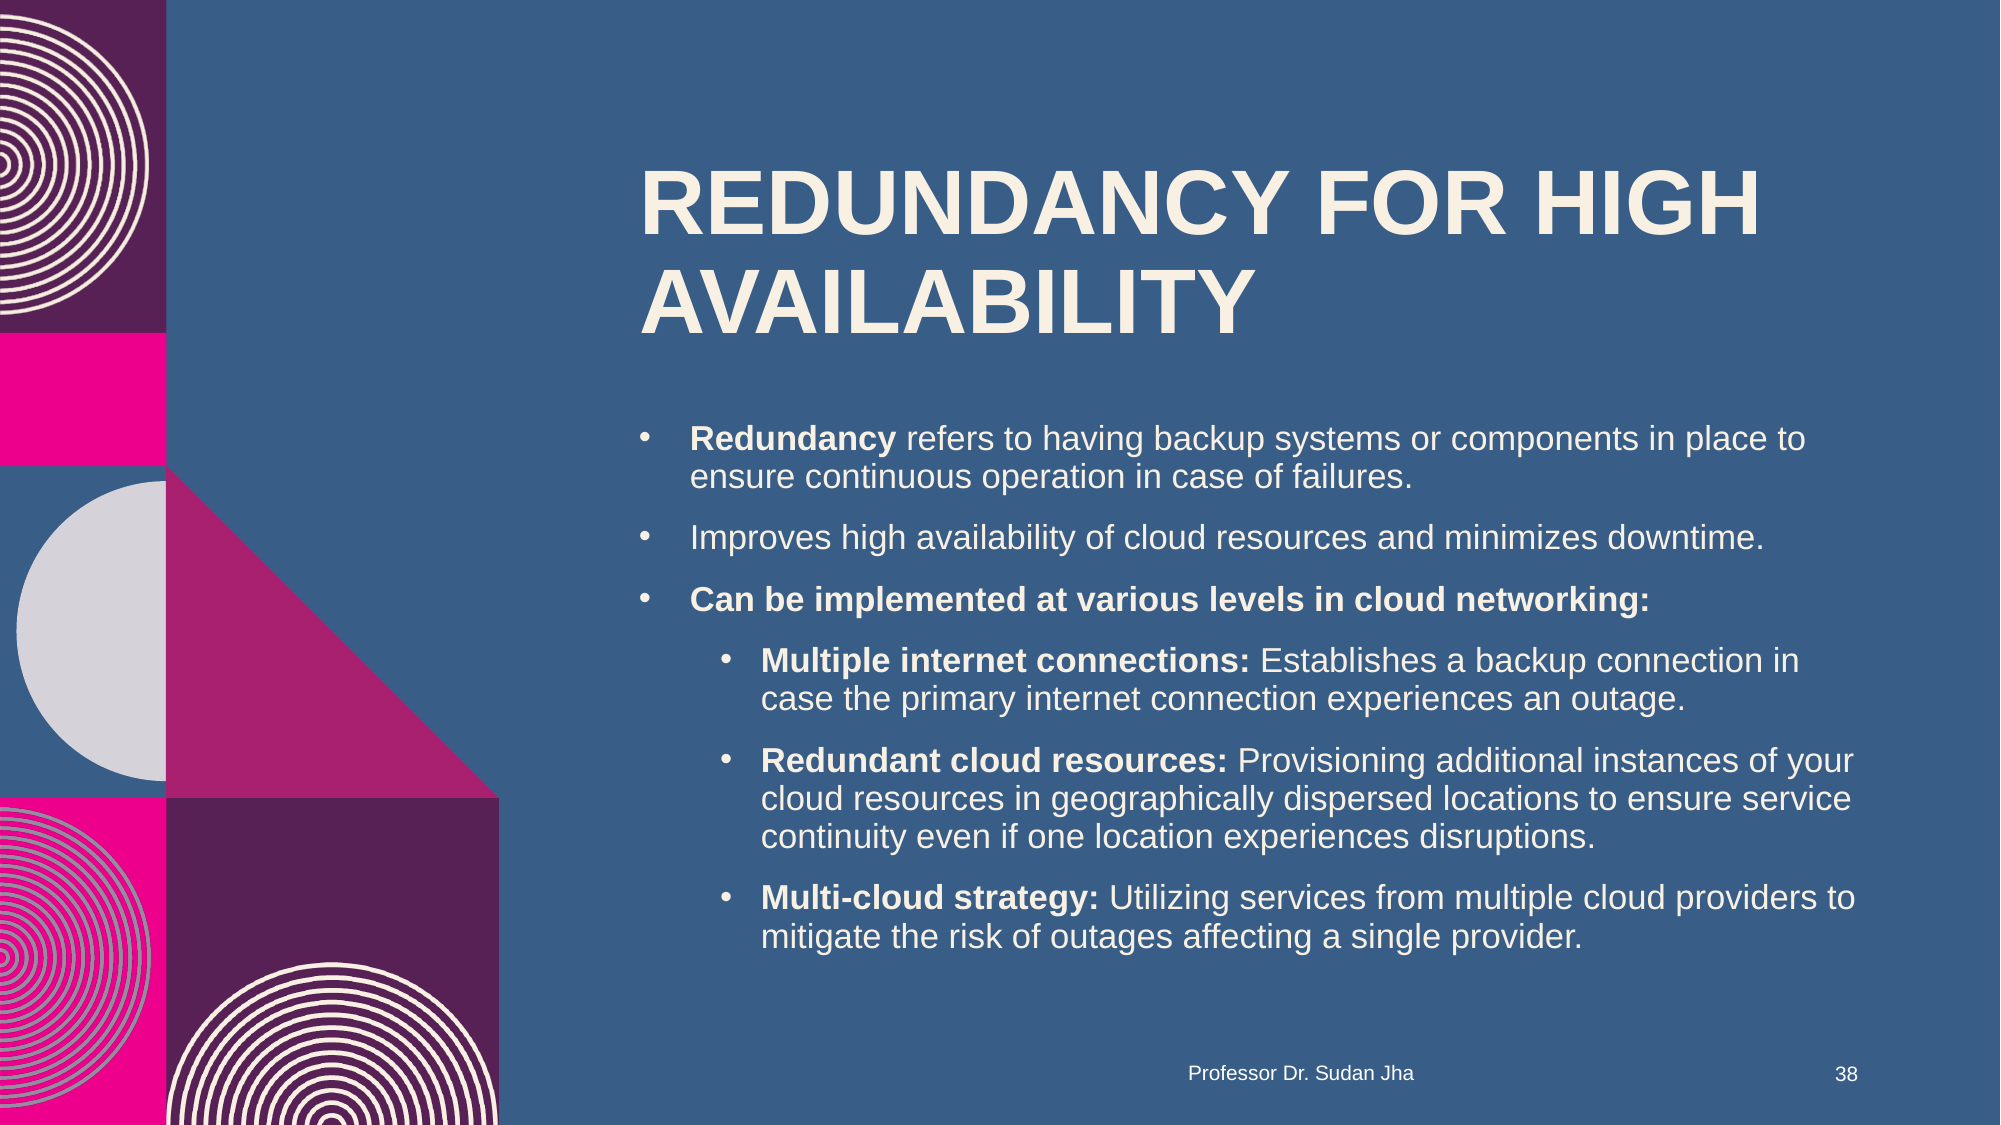

# Redundancy for High Availability
Redundancy refers to having backup systems or components in place to ensure continuous operation in case of failures.
Improves high availability of cloud resources and minimizes downtime.
Can be implemented at various levels in cloud networking:
Multiple internet connections: Establishes a backup connection in case the primary internet connection experiences an outage.
Redundant cloud resources: Provisioning additional instances of your cloud resources in geographically dispersed locations to ensure service continuity even if one location experiences disruptions.
Multi-cloud strategy: Utilizing services from multiple cloud providers to mitigate the risk of outages affecting a single provider.

Professor Dr. Sudan Jha
38